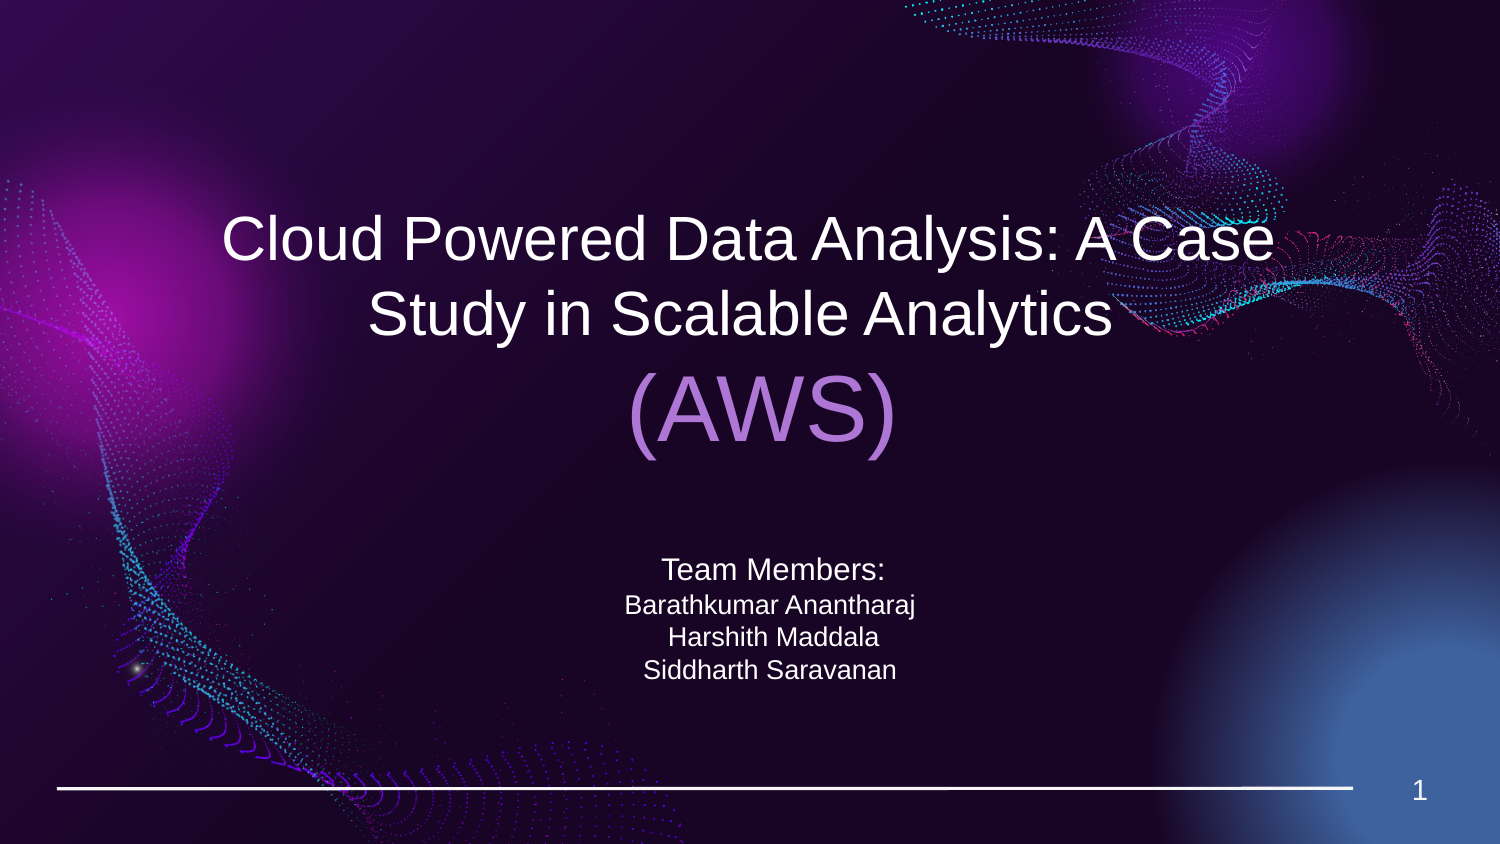

# Cloud Powered Data Analysis: A Case Study in Scalable Analytics
 (AWS)
Team Members:
Barathkumar Anantharaj
Harshith Maddala
Siddharth Saravanan

1